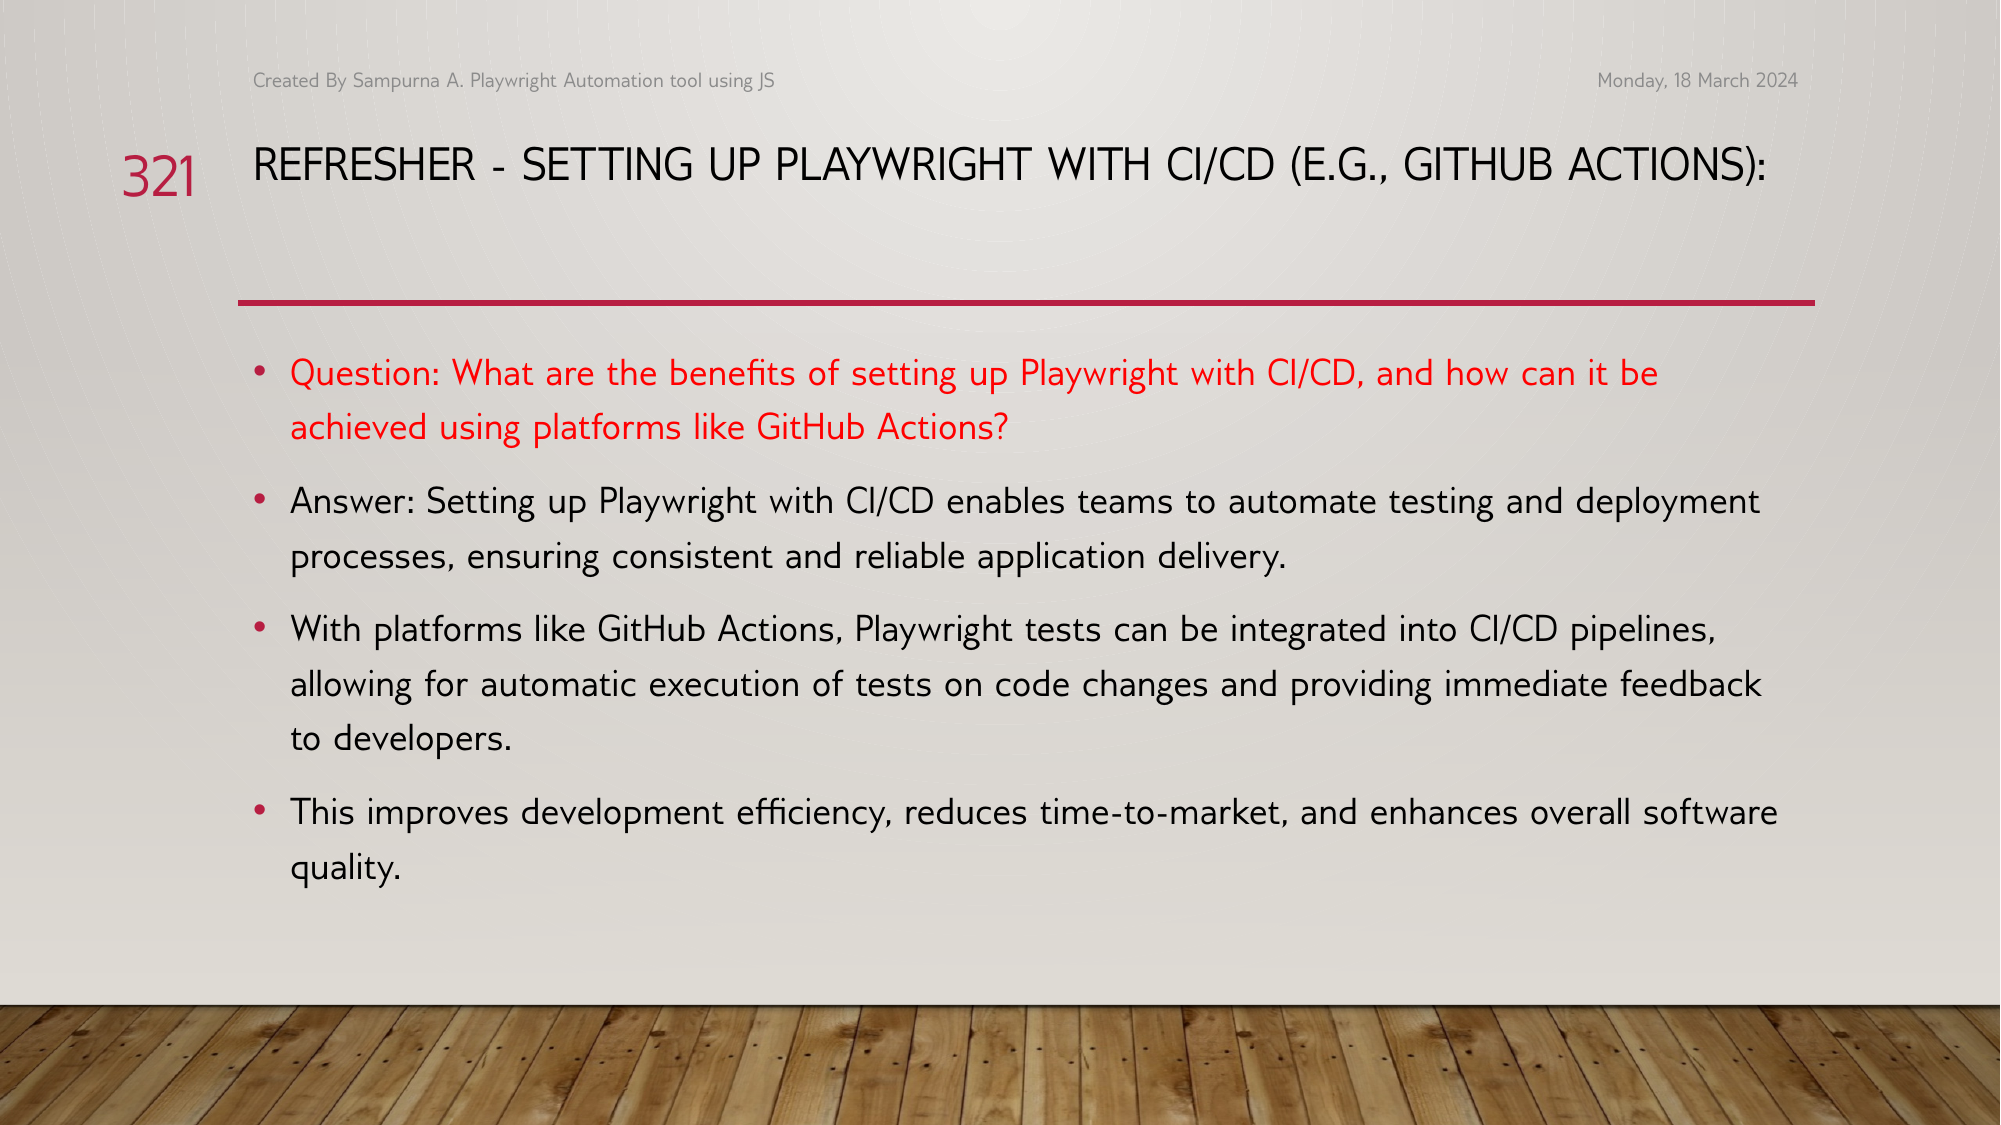

Created By Sampurna A. Playwright Automation tool using JS
Monday, 18 March 2024
321
# refresher - Setting up Playwright with CI/CD (e.g., GitHub Actions):
Question: What are the benefits of setting up Playwright with CI/CD, and how can it be achieved using platforms like GitHub Actions?
Answer: Setting up Playwright with CI/CD enables teams to automate testing and deployment processes, ensuring consistent and reliable application delivery.
With platforms like GitHub Actions, Playwright tests can be integrated into CI/CD pipelines, allowing for automatic execution of tests on code changes and providing immediate feedback to developers.
This improves development efficiency, reduces time-to-market, and enhances overall software quality.